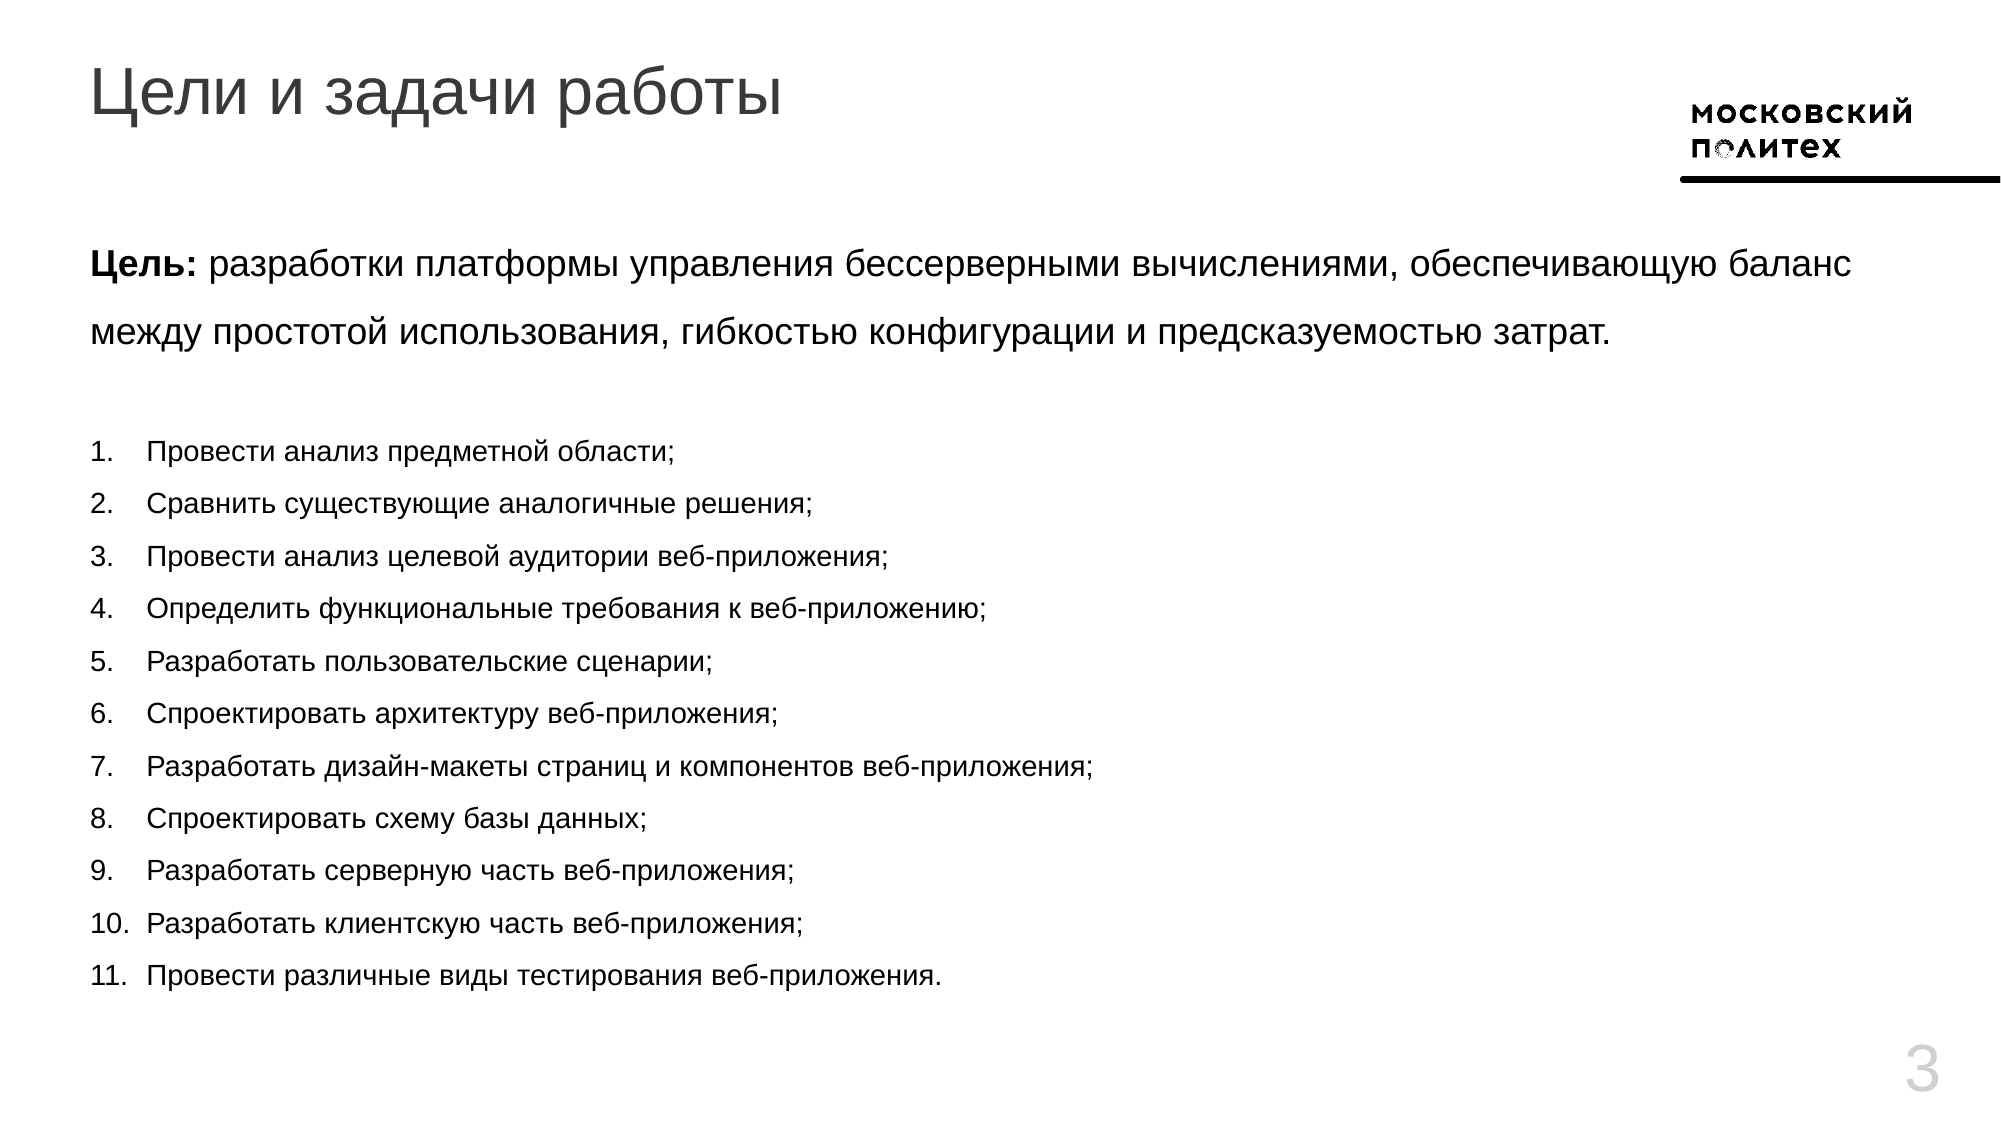

Цели и задачи работы
Цель: разработки платформы управления бессерверными вычислениями, обеспечивающую баланс между простотой использования, гибкостью конфигурации и предсказуемостью затрат.
Провести анализ предметной области;
Сравнить существующие аналогичные решения;
Провести анализ целевой аудитории веб-приложения;
Определить функциональные требования к веб-приложению;
Разработать пользовательские сценарии;
Спроектировать архитектуру веб-приложения;
Разработать дизайн-макеты страниц и компонентов веб-приложения;
Спроектировать схему базы данных;
Разработать серверную часть веб-приложения;
Разработать клиентскую часть веб-приложения;
Провести различные виды тестирования веб-приложения.
3